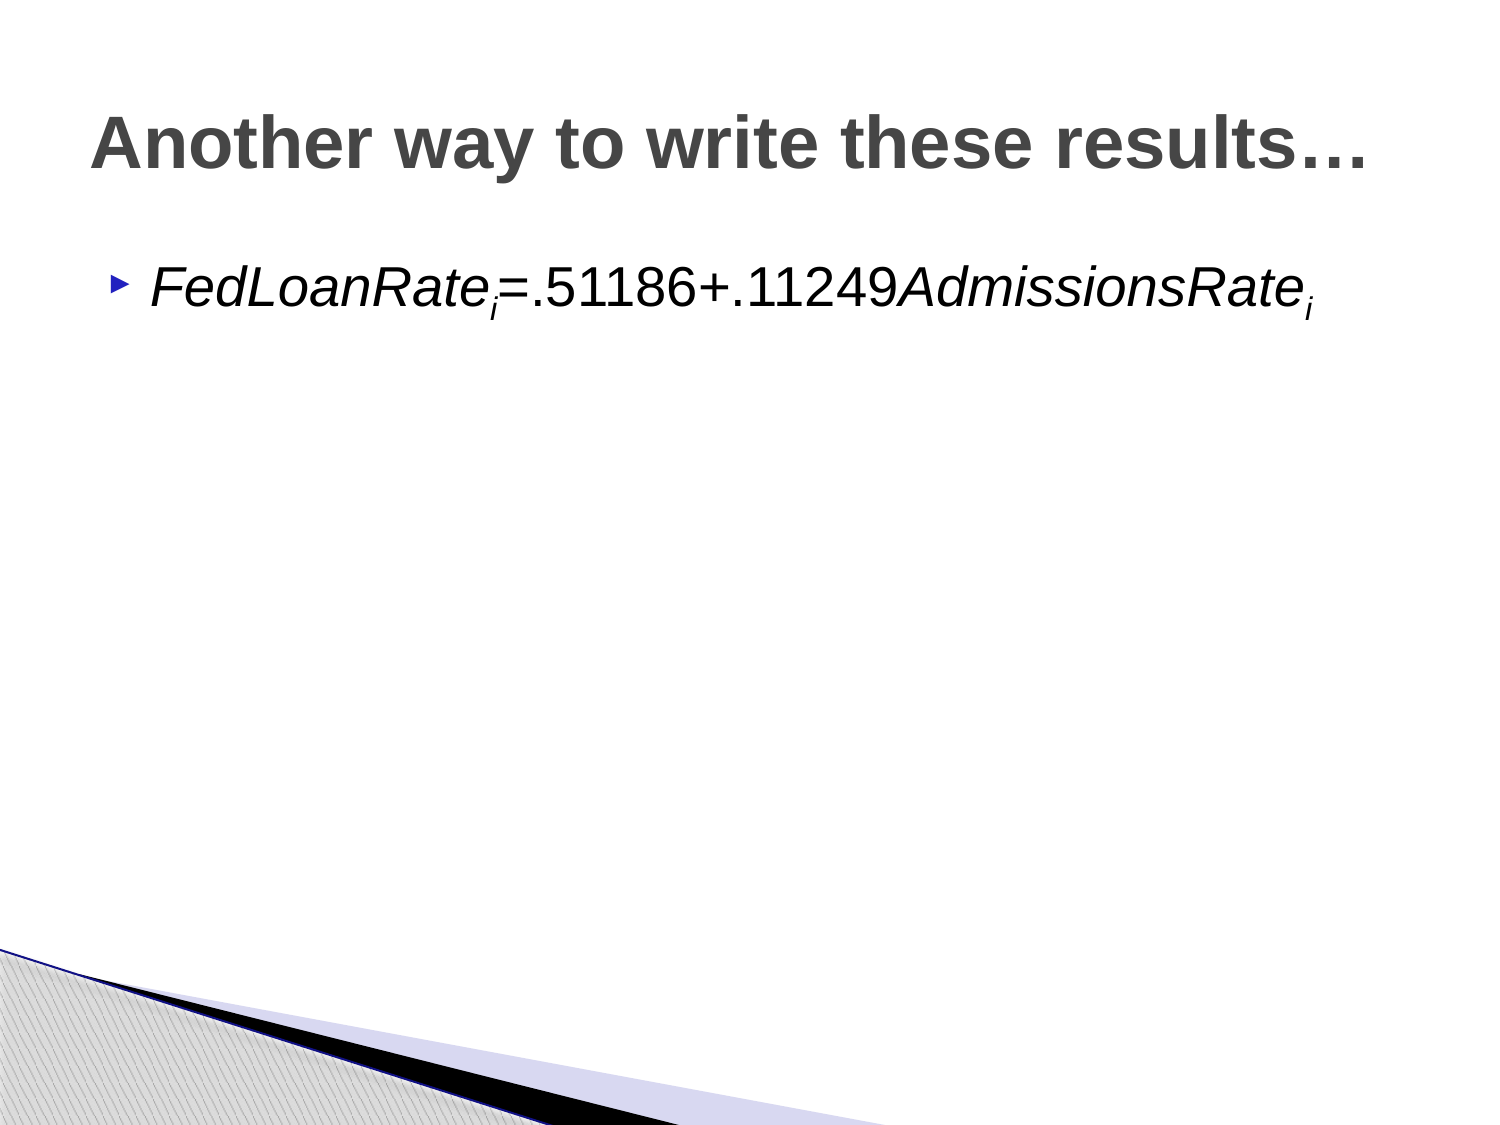

# Another way to write these results…
FedLoanRatei=.51186+.11249AdmissionsRatei